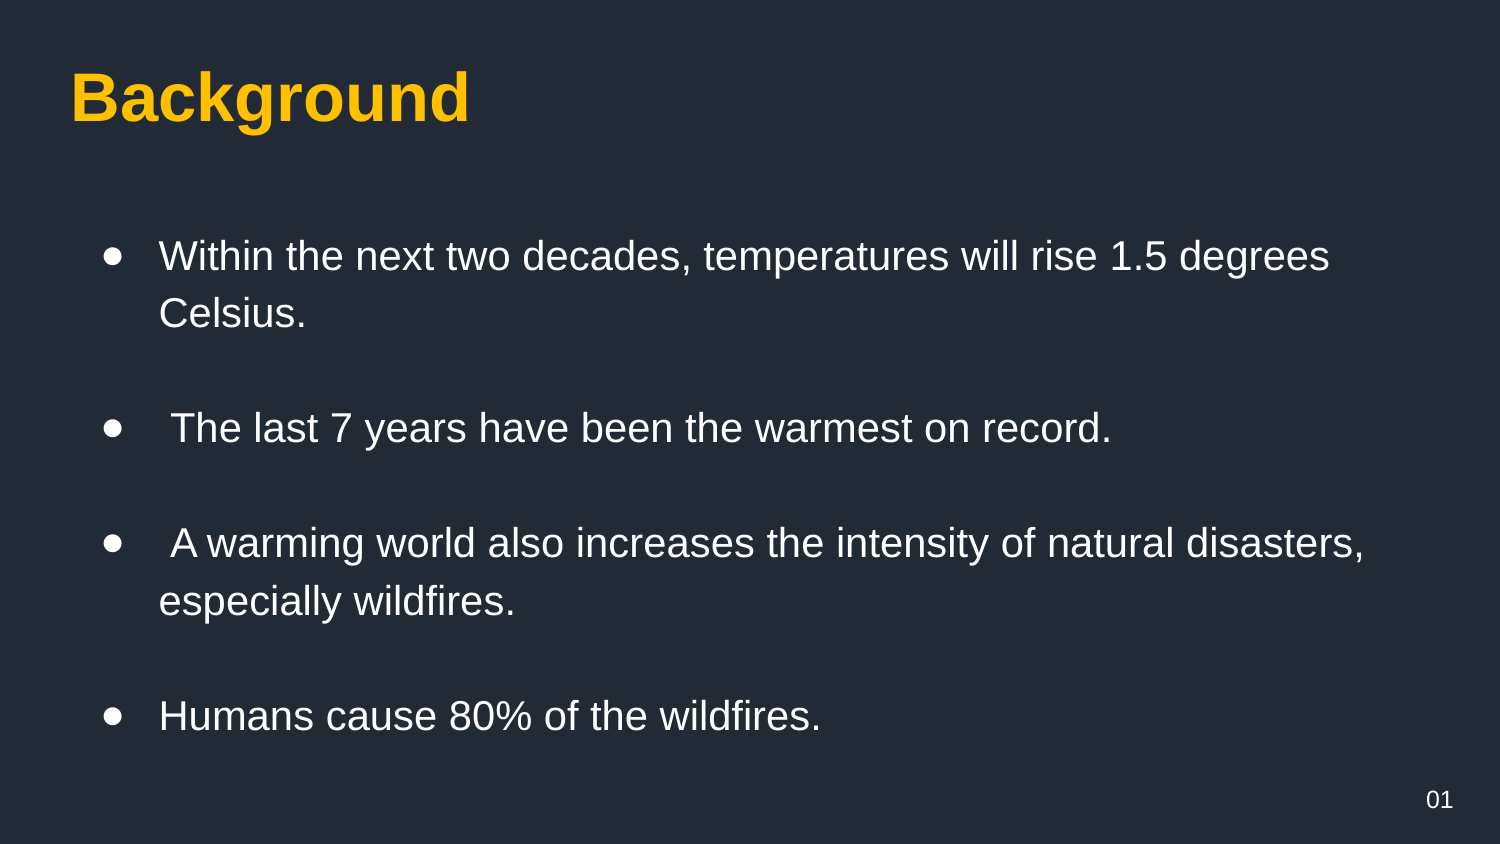

Background

Within the next two decades, temperatures will rise 1.5 degrees Celsius.

 The last 7 years have been the warmest on record.

 A warming world also increases the intensity of natural disasters, especially wildfires.

Humans cause 80% of the wildfires.

01